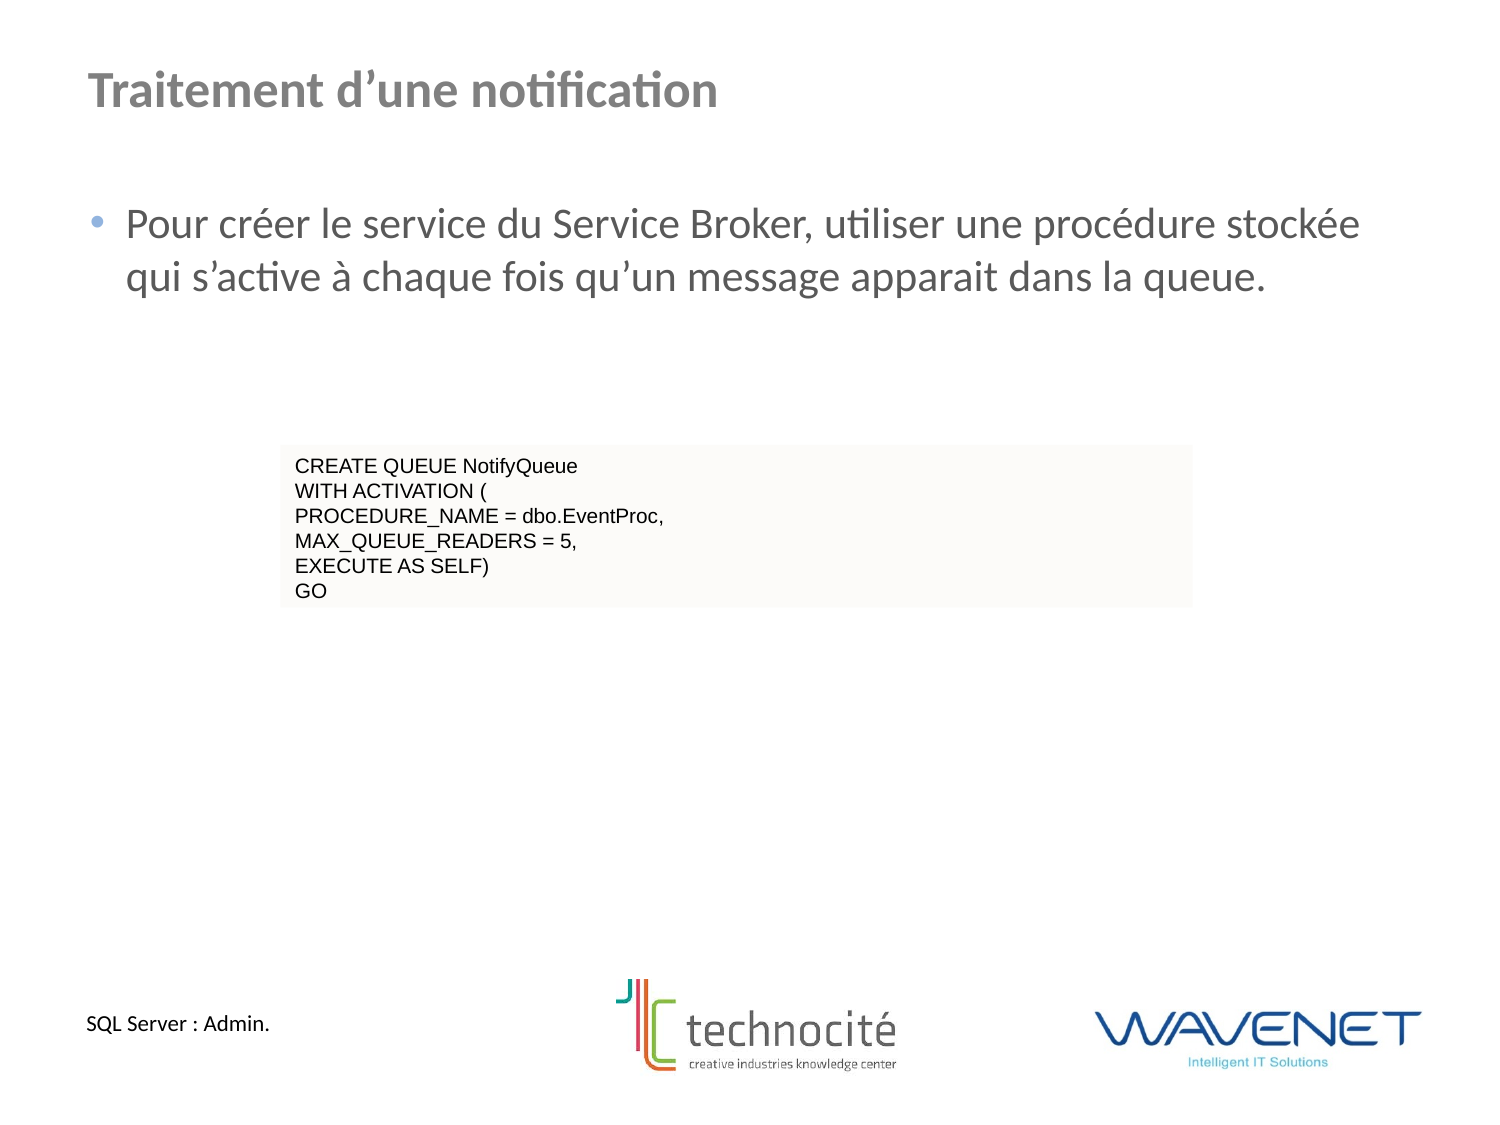

Traitement d’une notification
Pour créer le service du Service Broker, utiliser une procédure stockée qui s’active à chaque fois qu’un message apparait dans la queue.

CREATE QUEUE NotifyQueue
WITH ACTIVATION (
PROCEDURE_NAME = dbo.EventProc,
MAX_QUEUE_READERS = 5,
EXECUTE AS SELF)
GO
SQL Server : Admin.